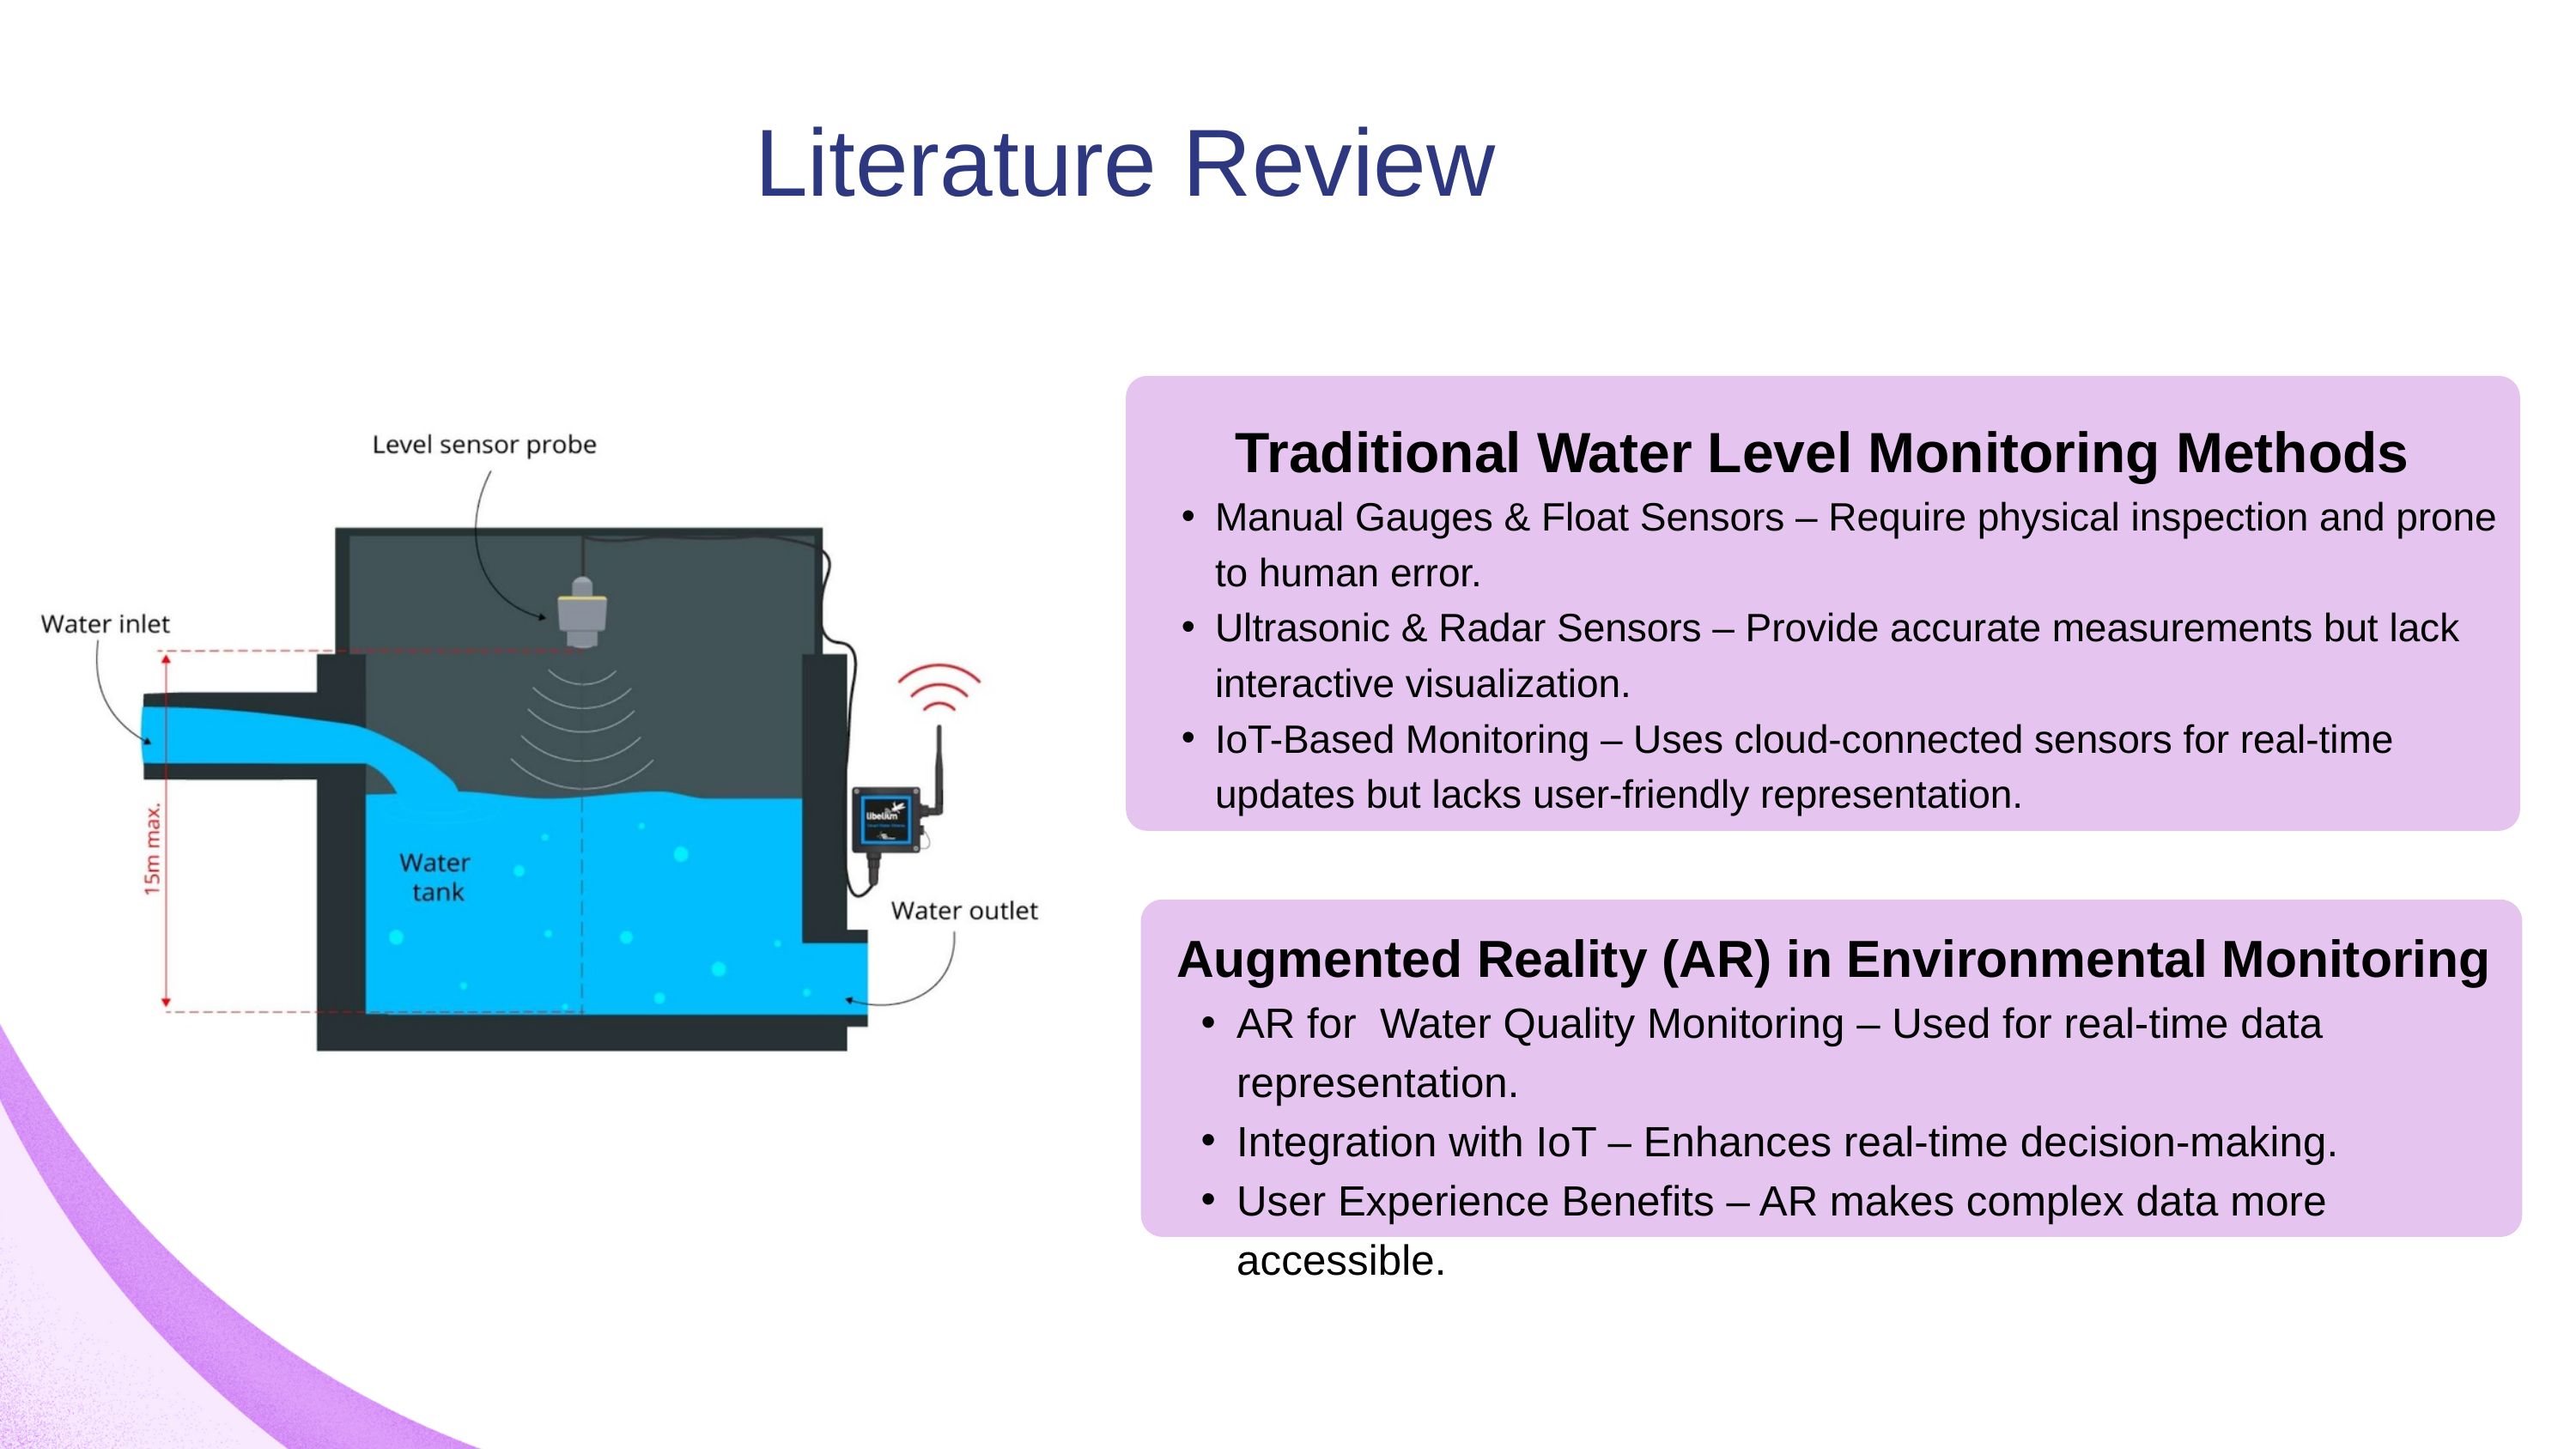

Literature Review

Traditional Water Level Monitoring Methods
Manual Gauges & Float Sensors – Require physical inspection and prone to human error.
Ultrasonic & Radar Sensors – Provide accurate measurements but lack interactive visualization.
IoT-Based Monitoring – Uses cloud-connected sensors for real-time updates but lacks user-friendly representation.

Augmented Reality (AR) in Environmental Monitoring
AR for  Water Quality Monitoring – Used for real-time data representation.
Integration with IoT – Enhances real-time decision-making.
User Experience Benefits – AR makes complex data more accessible.